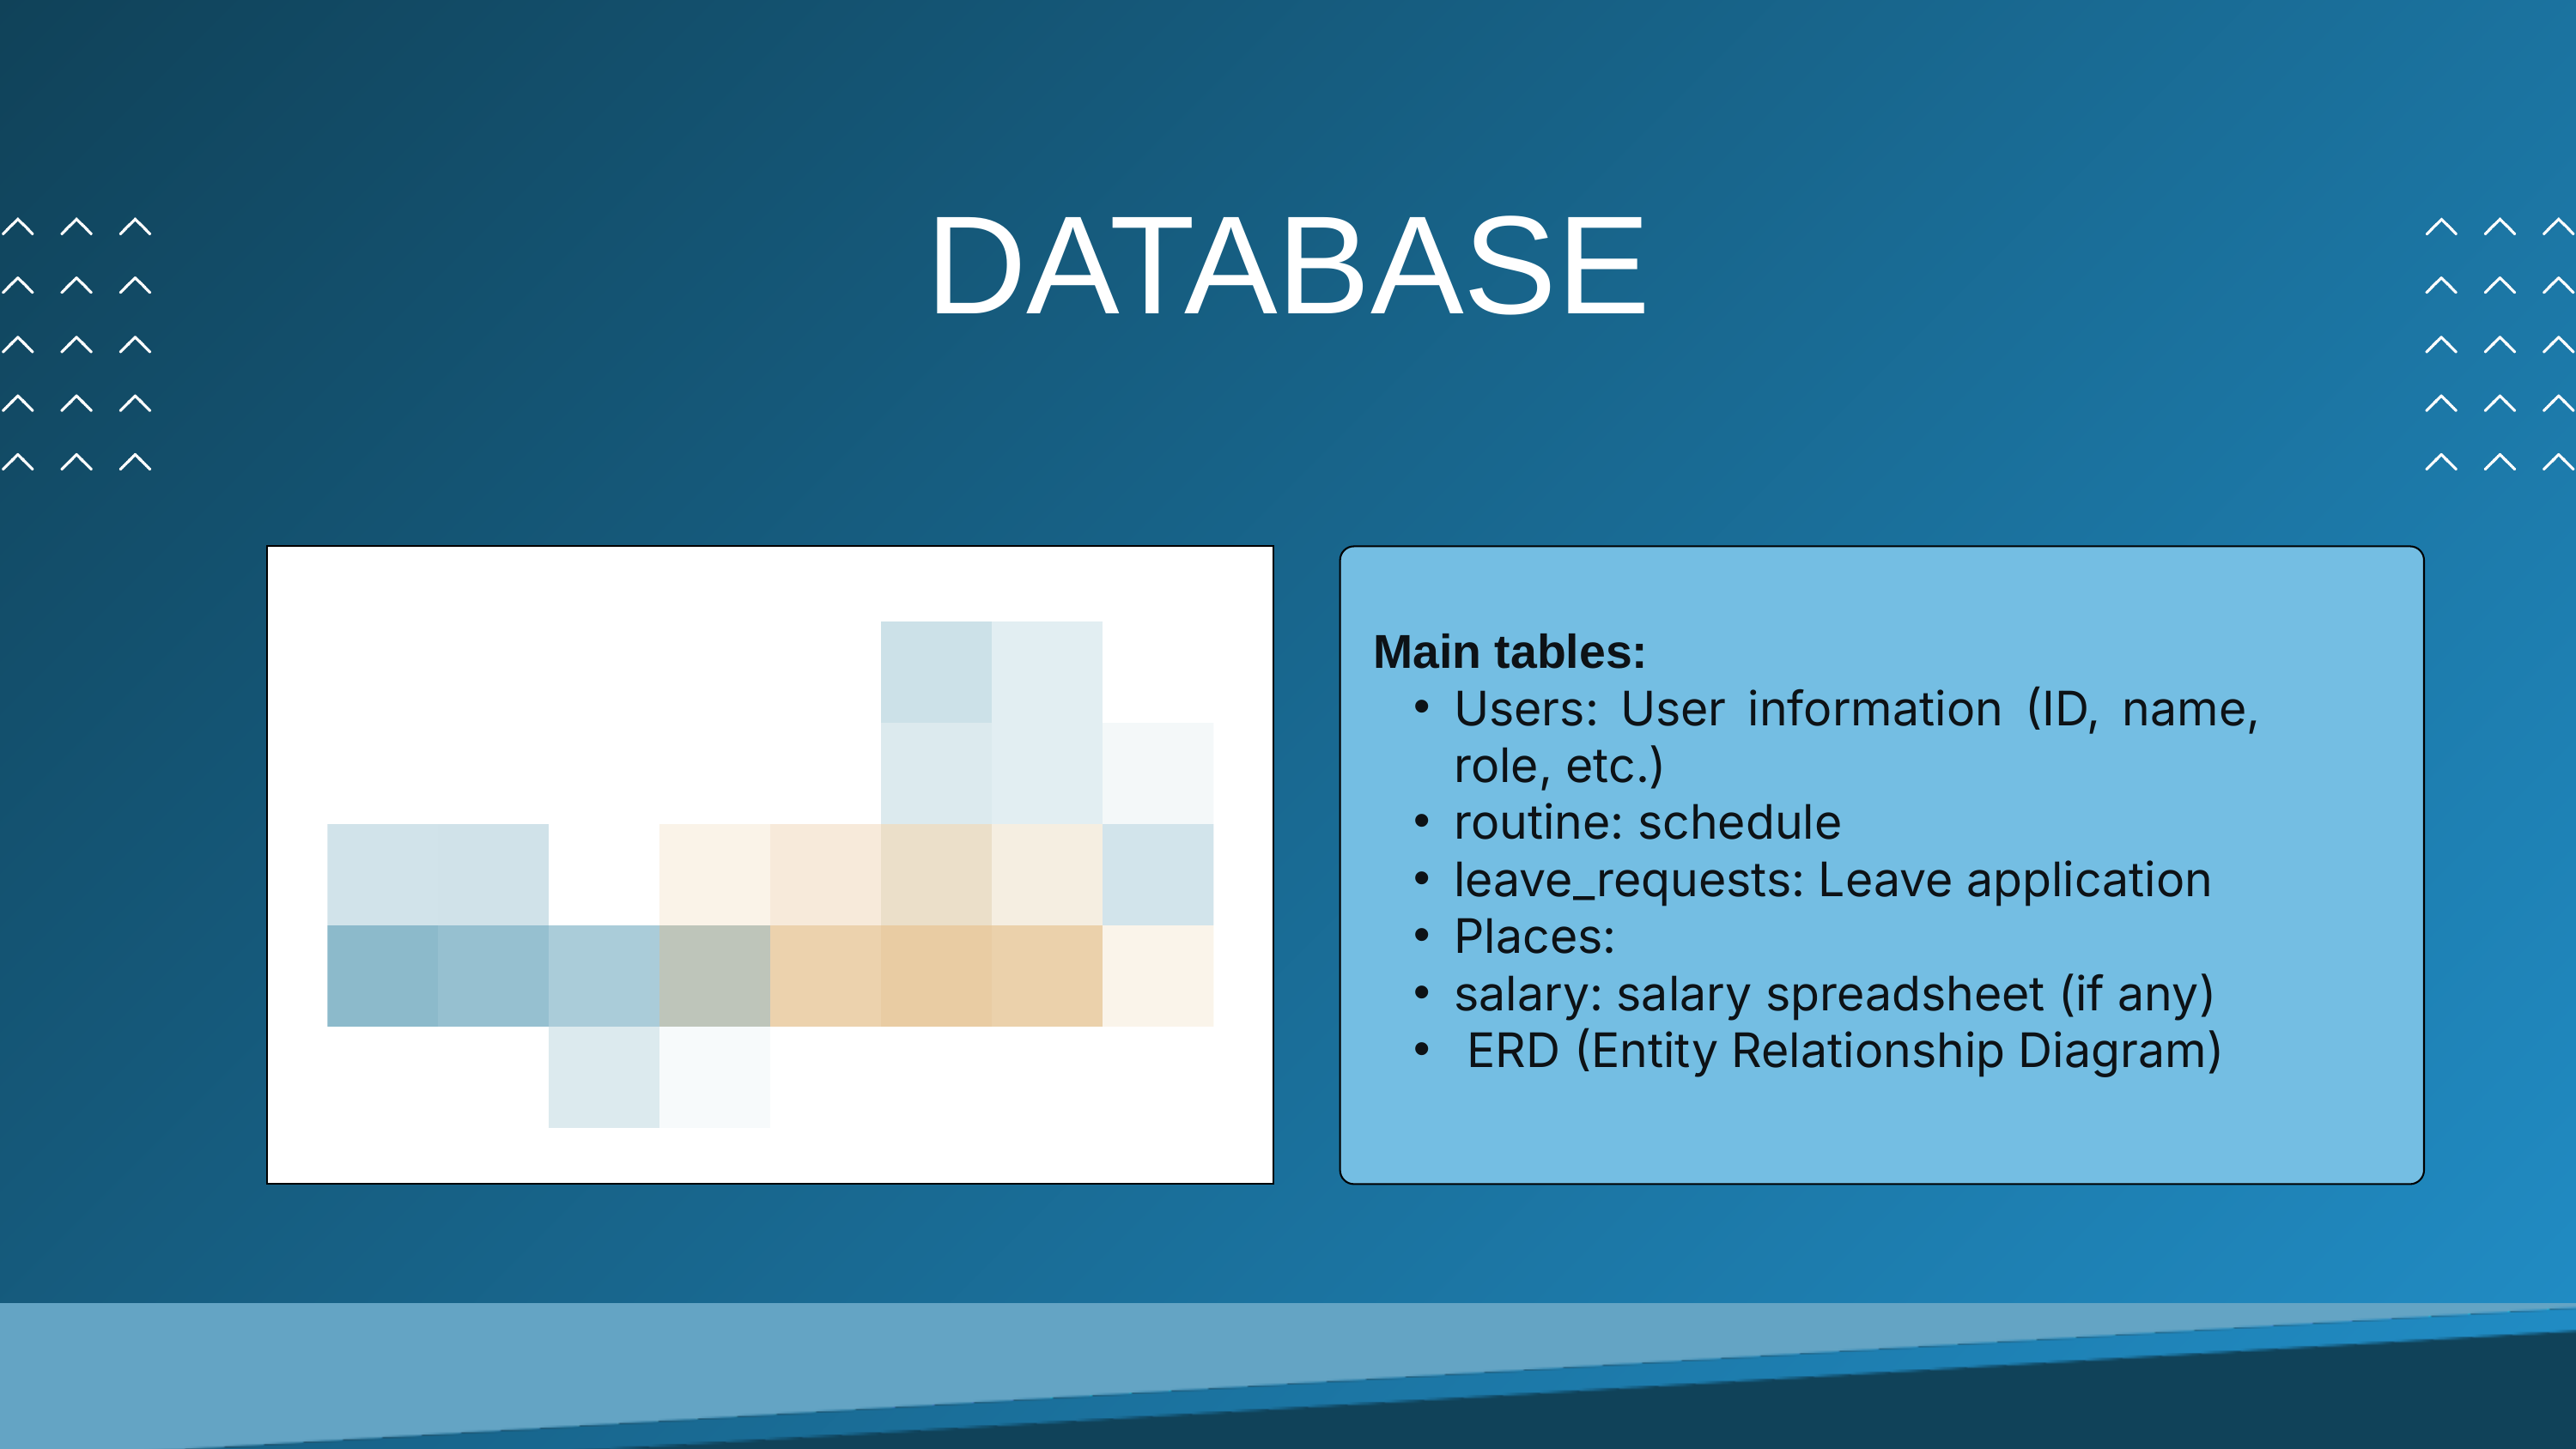

DATABASE

Main tables:
Users: User information (ID, name, role, etc.)
routine: schedule
leave_requests: Leave application
Places:
salary: salary spreadsheet (if any)
 ERD (Entity Relationship Diagram)